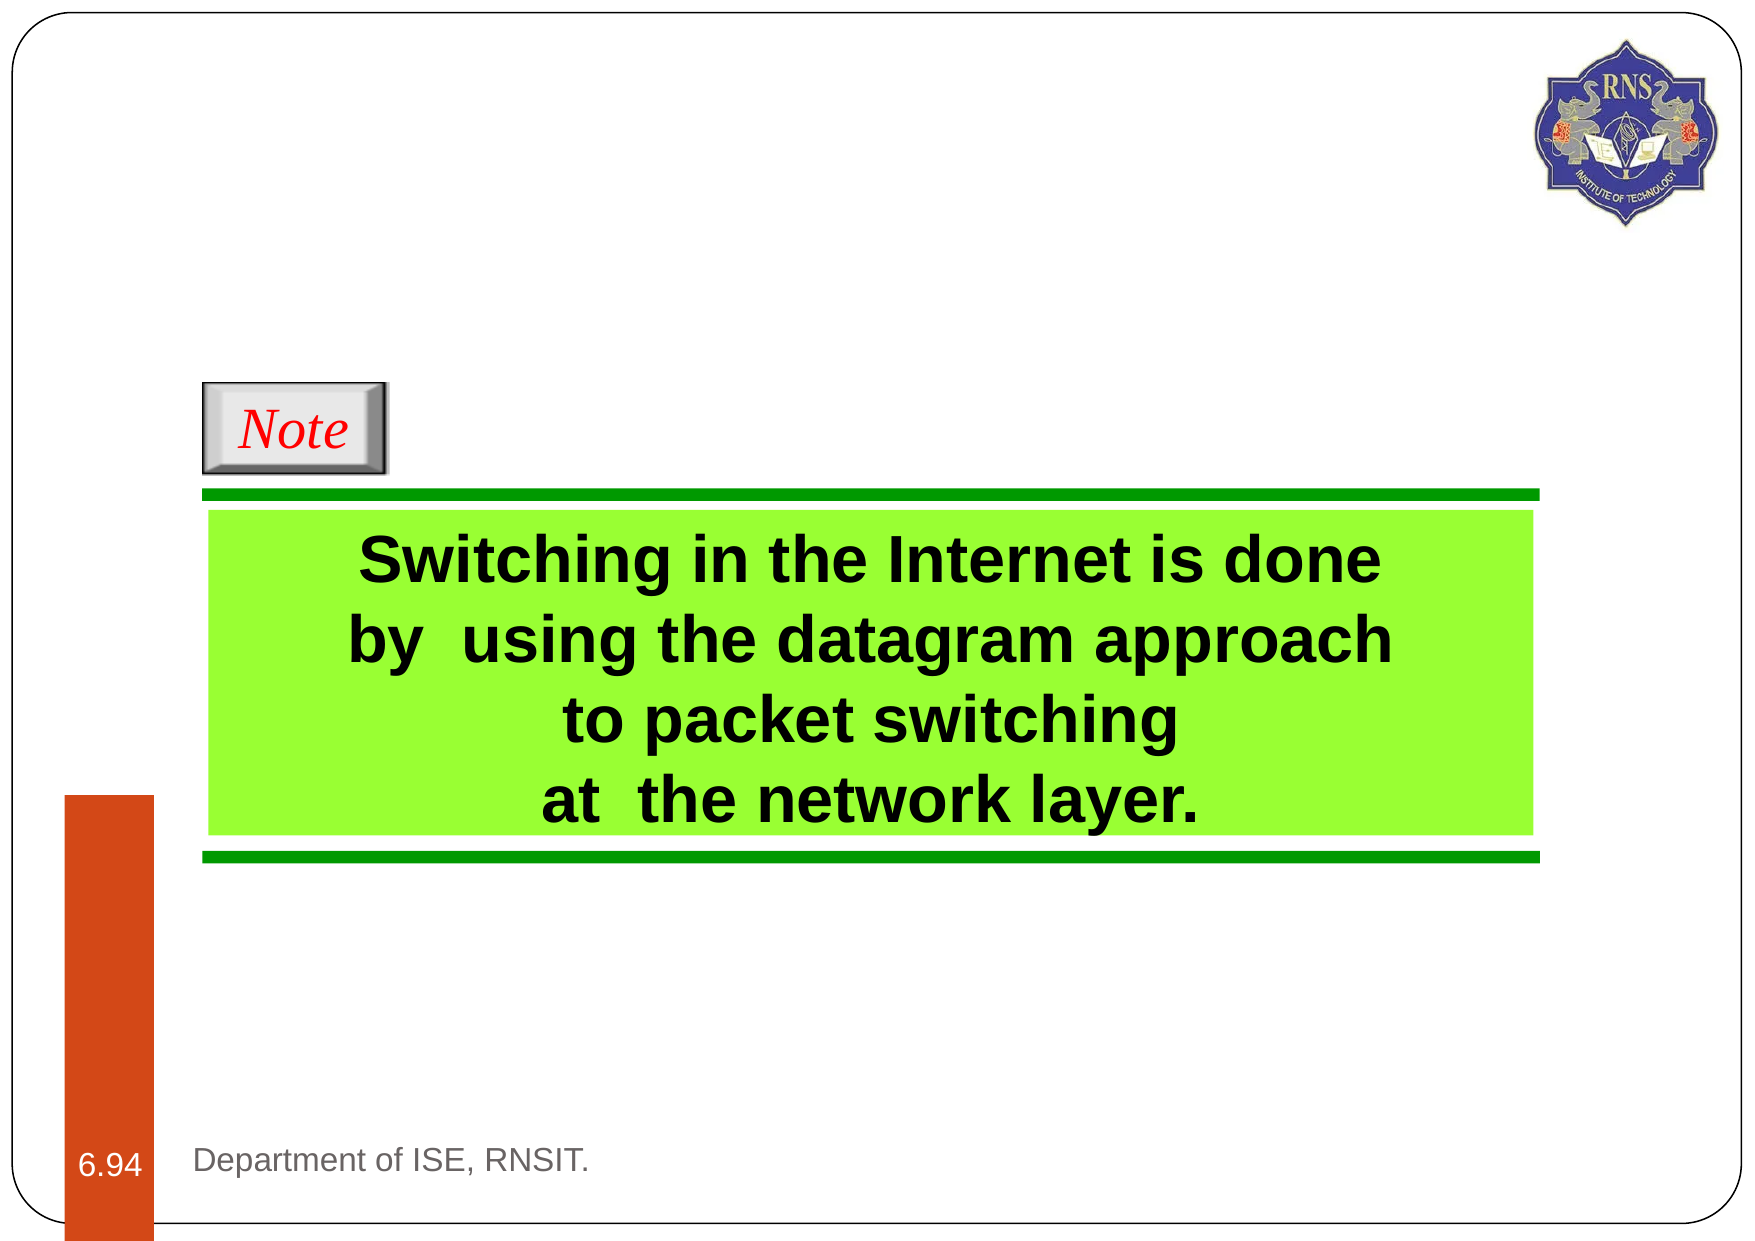

# Note

Switching in the Internet is done by  using the datagram approach
to packet switching at  the network layer.

Department of ISE, RNSIT.
6.94